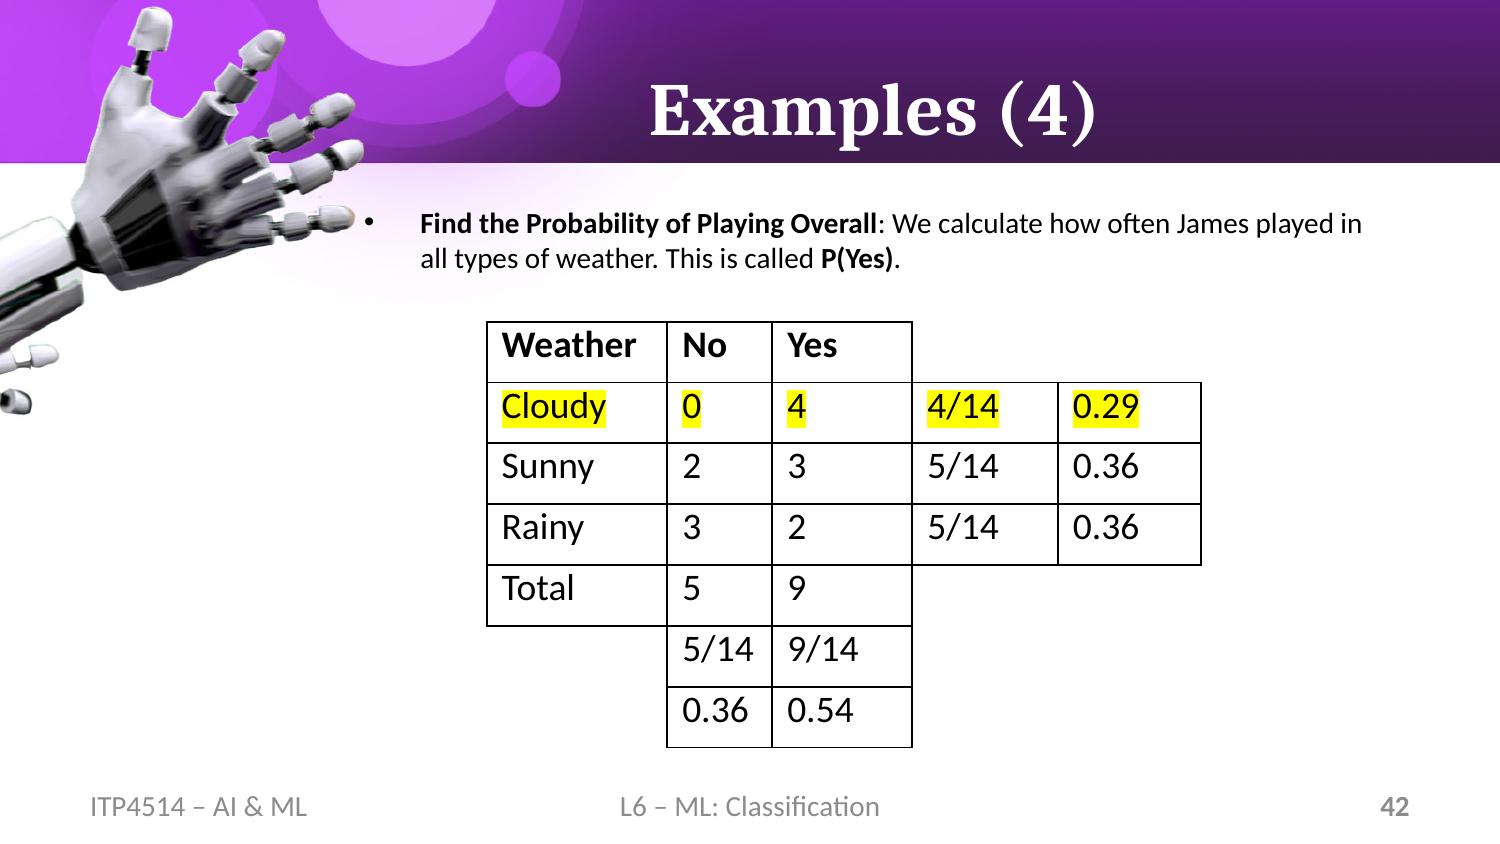

# Examples (4)
Find the Probability of Playing Overall: We calculate how often James played in all types of weather. This is called P(Yes).

| Weather | No | Yes |  |  |
| --- | --- | --- | --- | --- |
| Cloudy | 0 | 4 | 4/14 | 0.29 |
| Sunny | 2 | 3 | 5/14 | 0.36 |
| Rainy | 3 | 2 | 5/14 | 0.36 |
| Total | 5 | 9 |  |  |
|  | 5/14 | 9/14 |  |  |
|  | 0.36 | 0.54 |  |  |
ITP4514 – AI & ML
L6 – ML: Classification
42